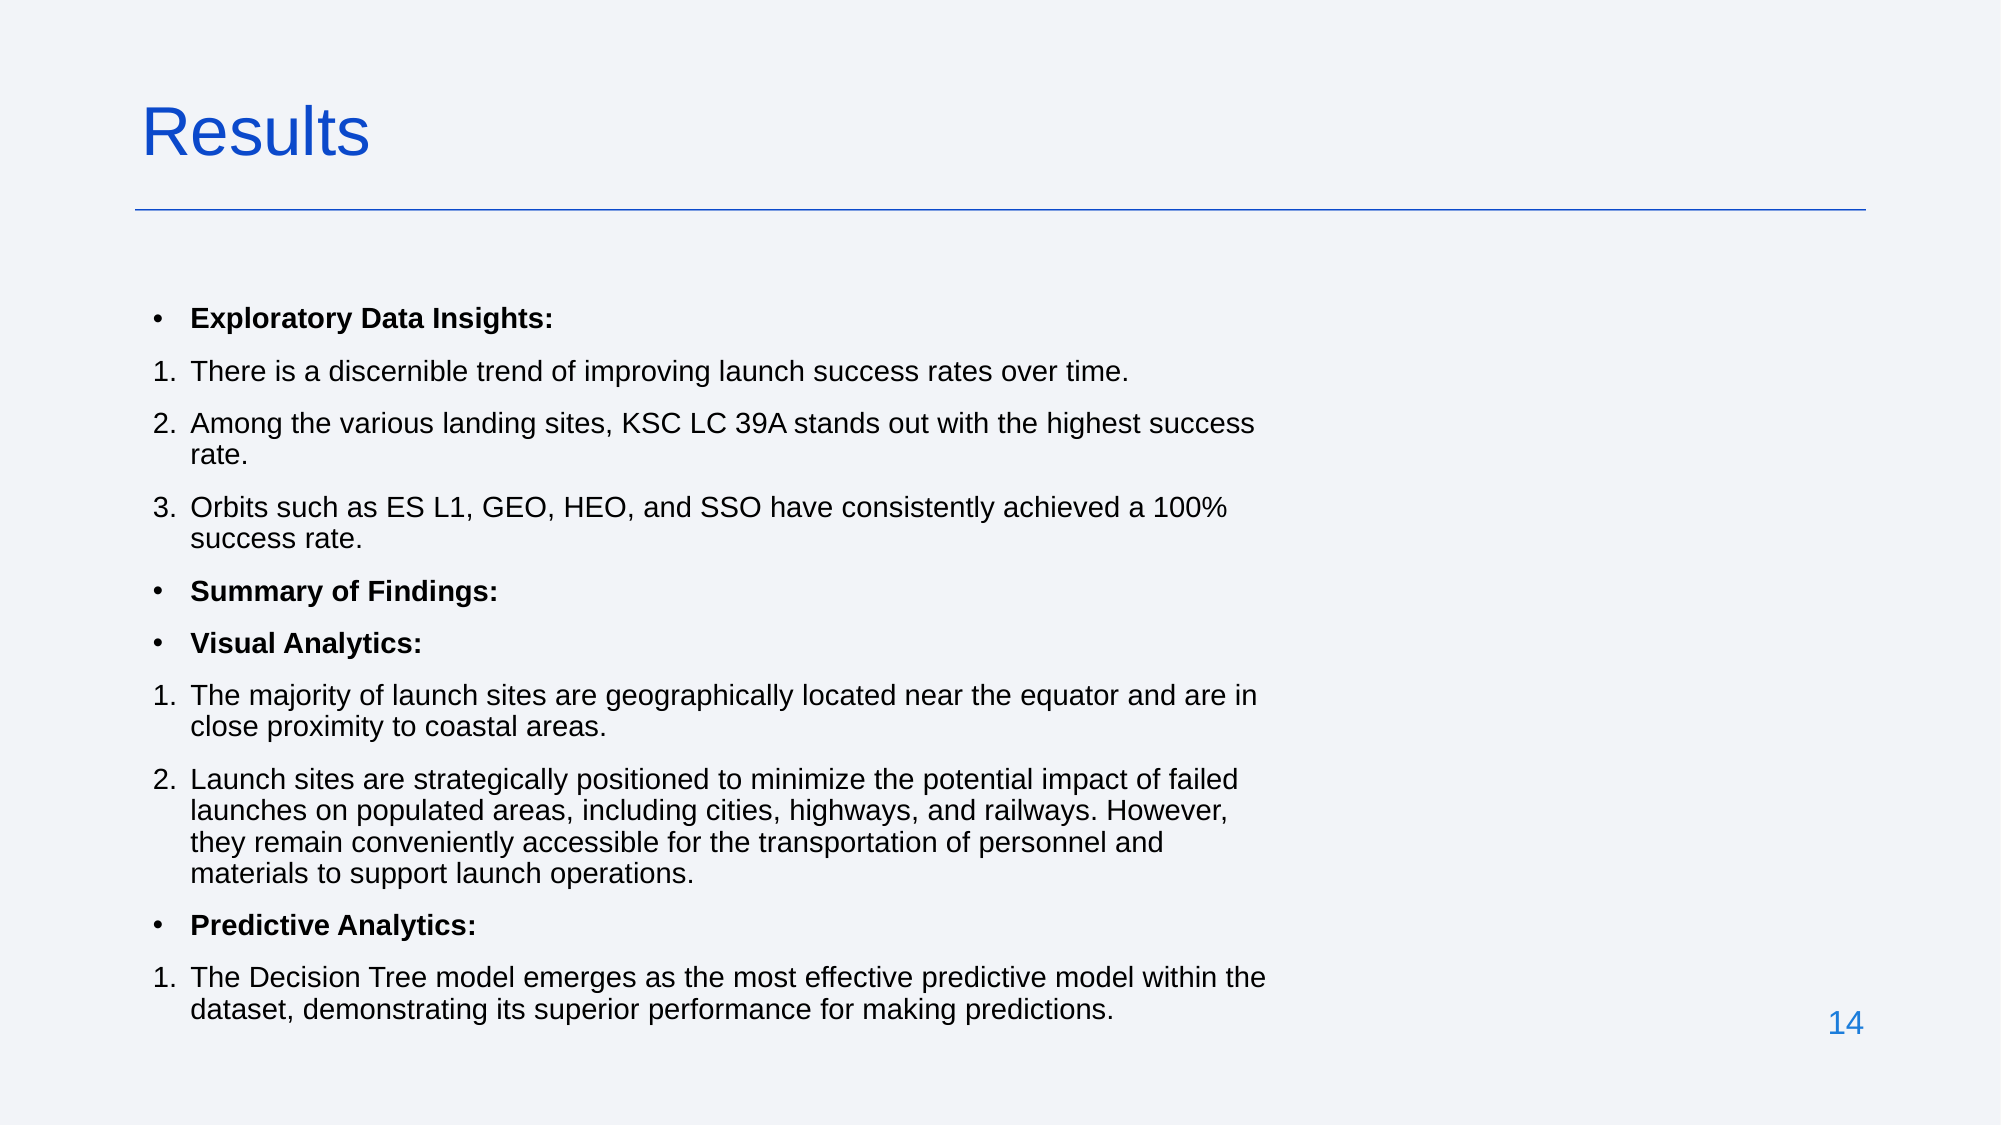

Results
Exploratory Data Insights:
There is a discernible trend of improving launch success rates over time.
Among the various landing sites, KSC LC 39A stands out with the highest success rate.
Orbits such as ES L1, GEO, HEO, and SSO have consistently achieved a 100% success rate.
Summary of Findings:
Visual Analytics:
The majority of launch sites are geographically located near the equator and are in close proximity to coastal areas.
Launch sites are strategically positioned to minimize the potential impact of failed launches on populated areas, including cities, highways, and railways. However, they remain conveniently accessible for the transportation of personnel and materials to support launch operations.
Predictive Analytics:
The Decision Tree model emerges as the most effective predictive model within the dataset, demonstrating its superior performance for making predictions.

14